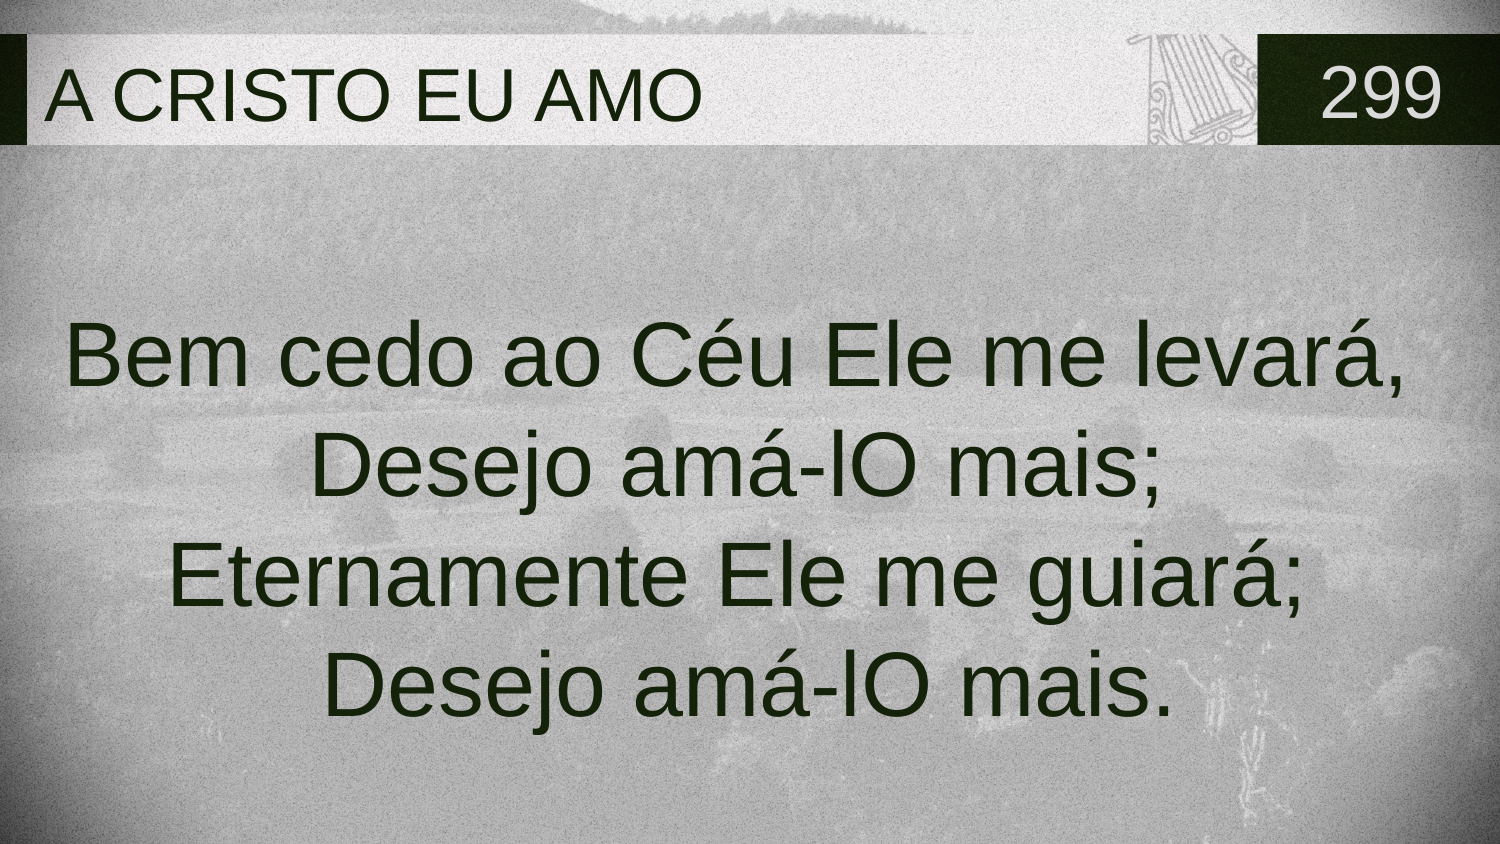

# A CRISTO EU AMO
299
Bem cedo ao Céu Ele me levará,
Desejo amá-lO mais;
Eternamente Ele me guiará;
Desejo amá-lO mais.